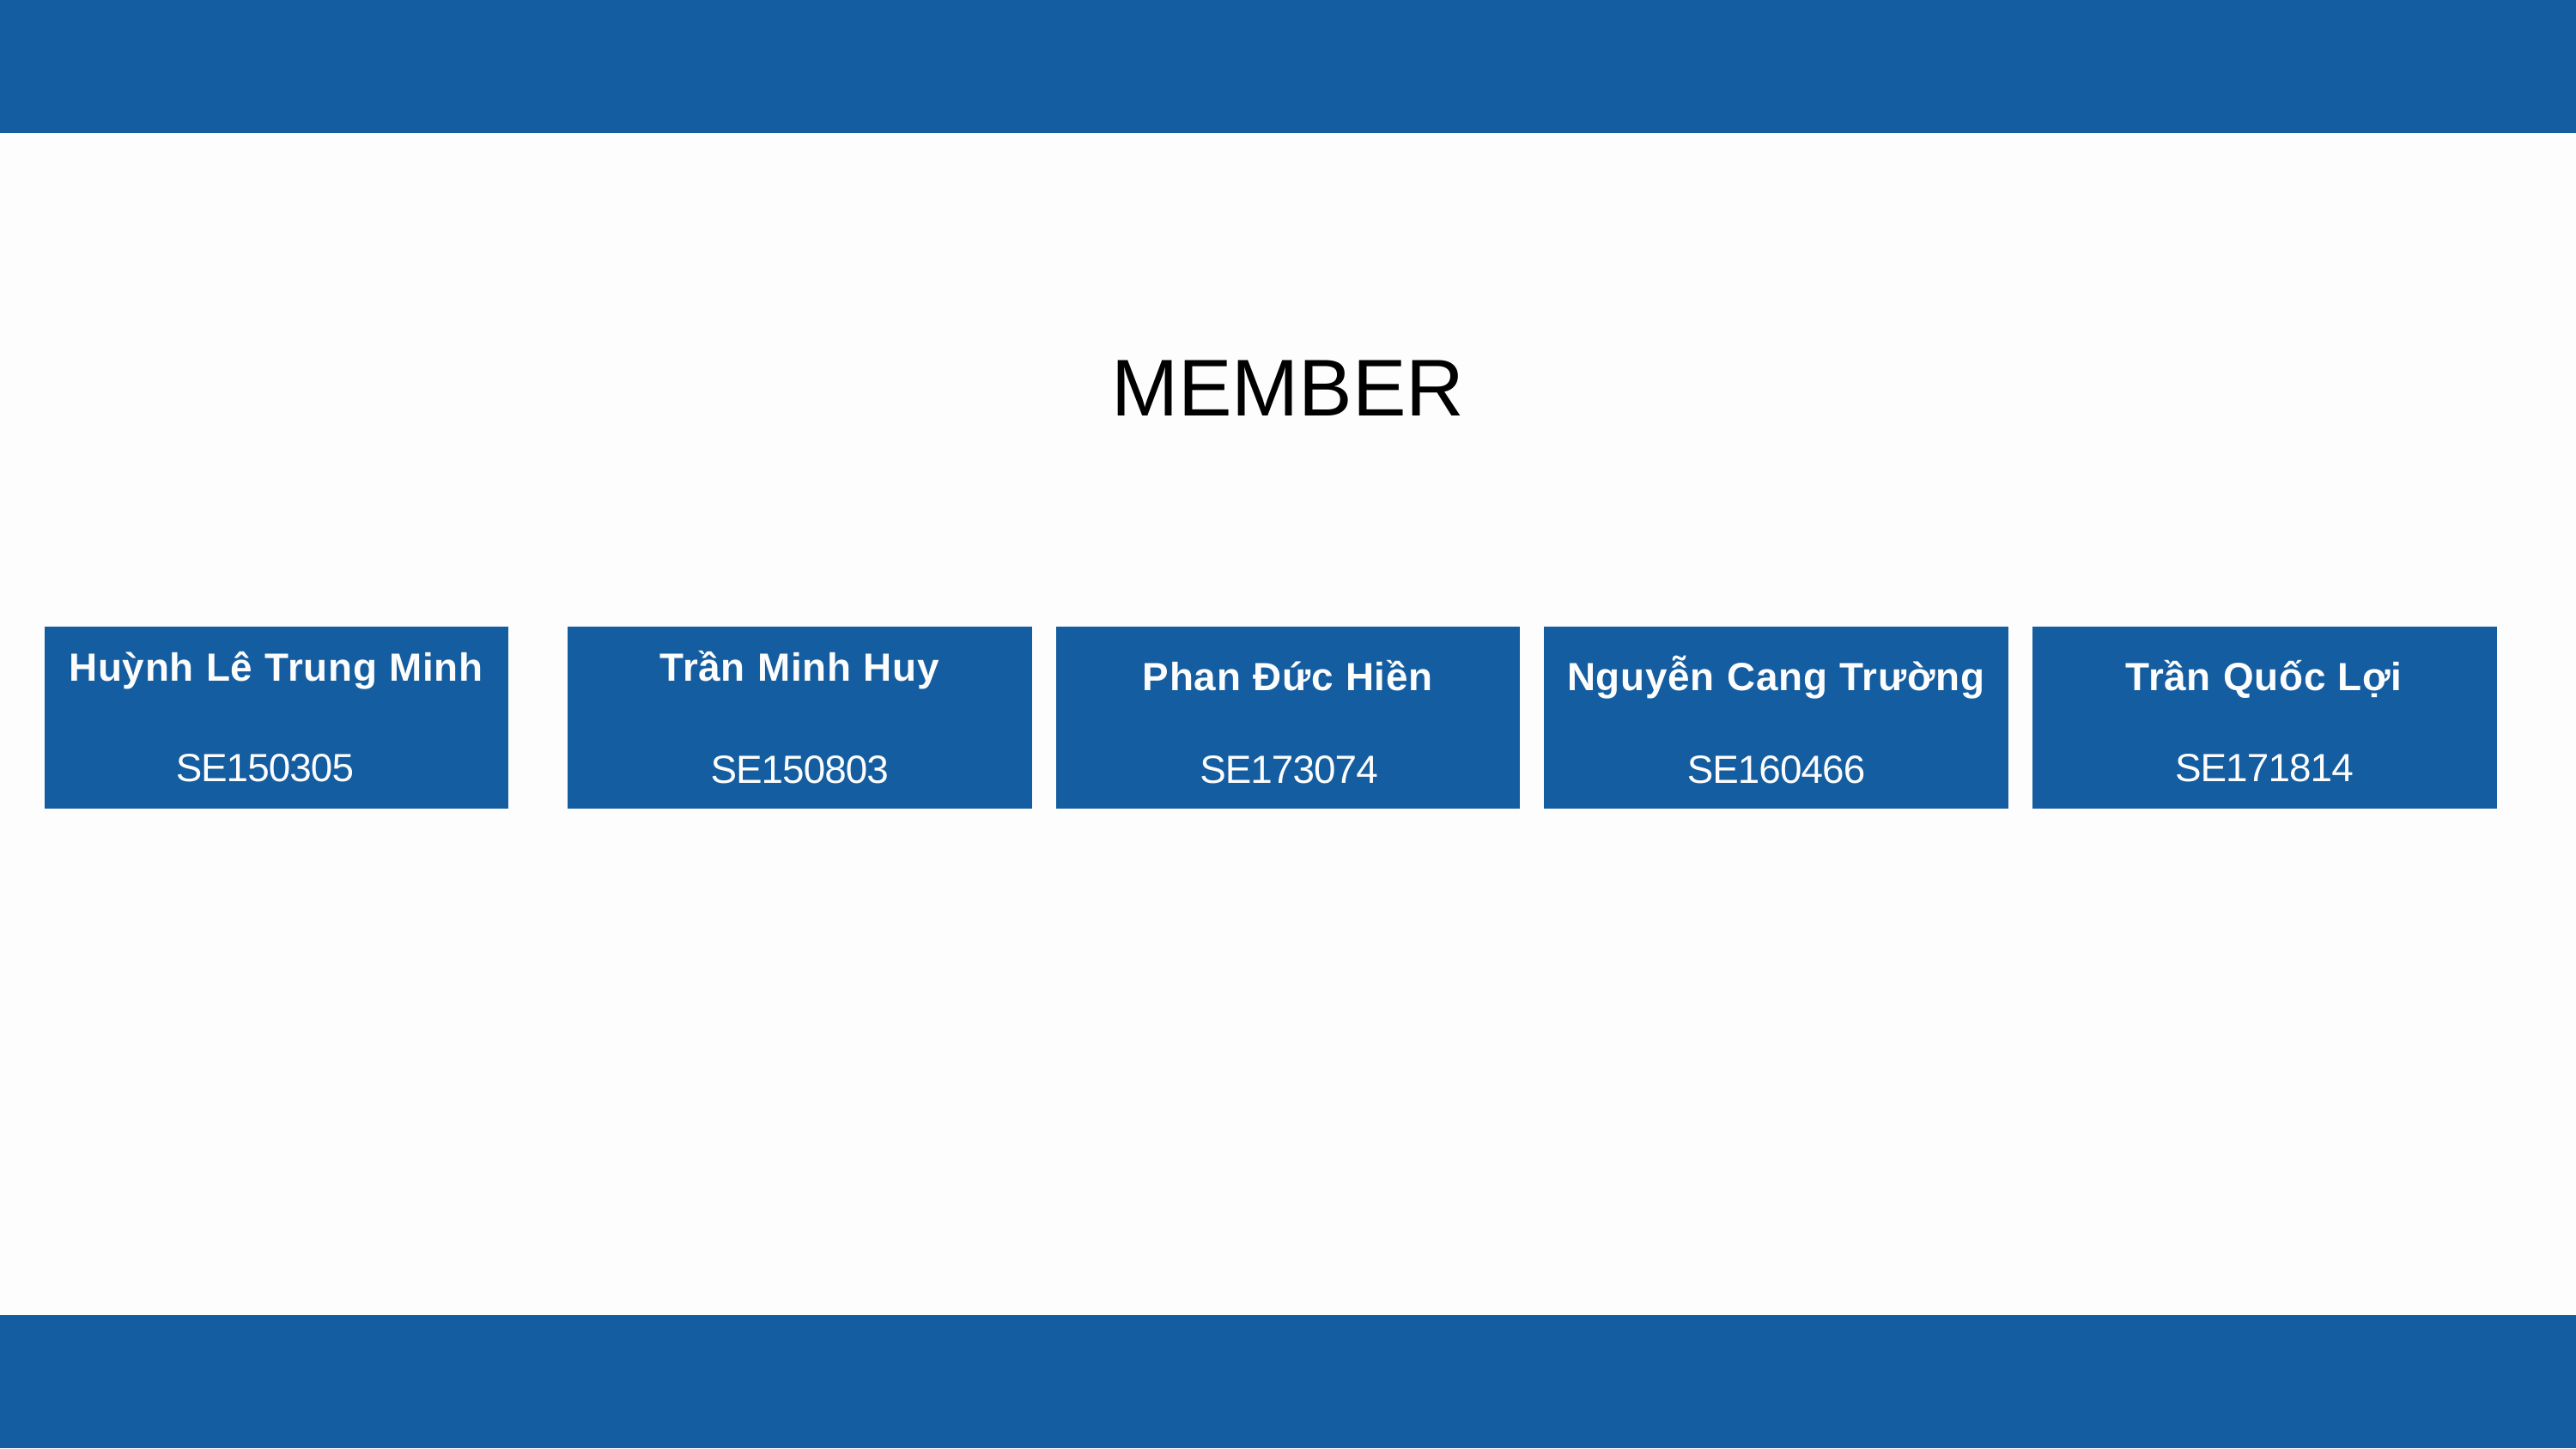

MEMBER

Huỳnh Lê Trung Minh
Trần Minh Huy
Phan Đức Hiền
Nguyễn Cang Trường
Trần Quốc Lợi
SE150305
SE171814
SE150803
SE173074
SE160466